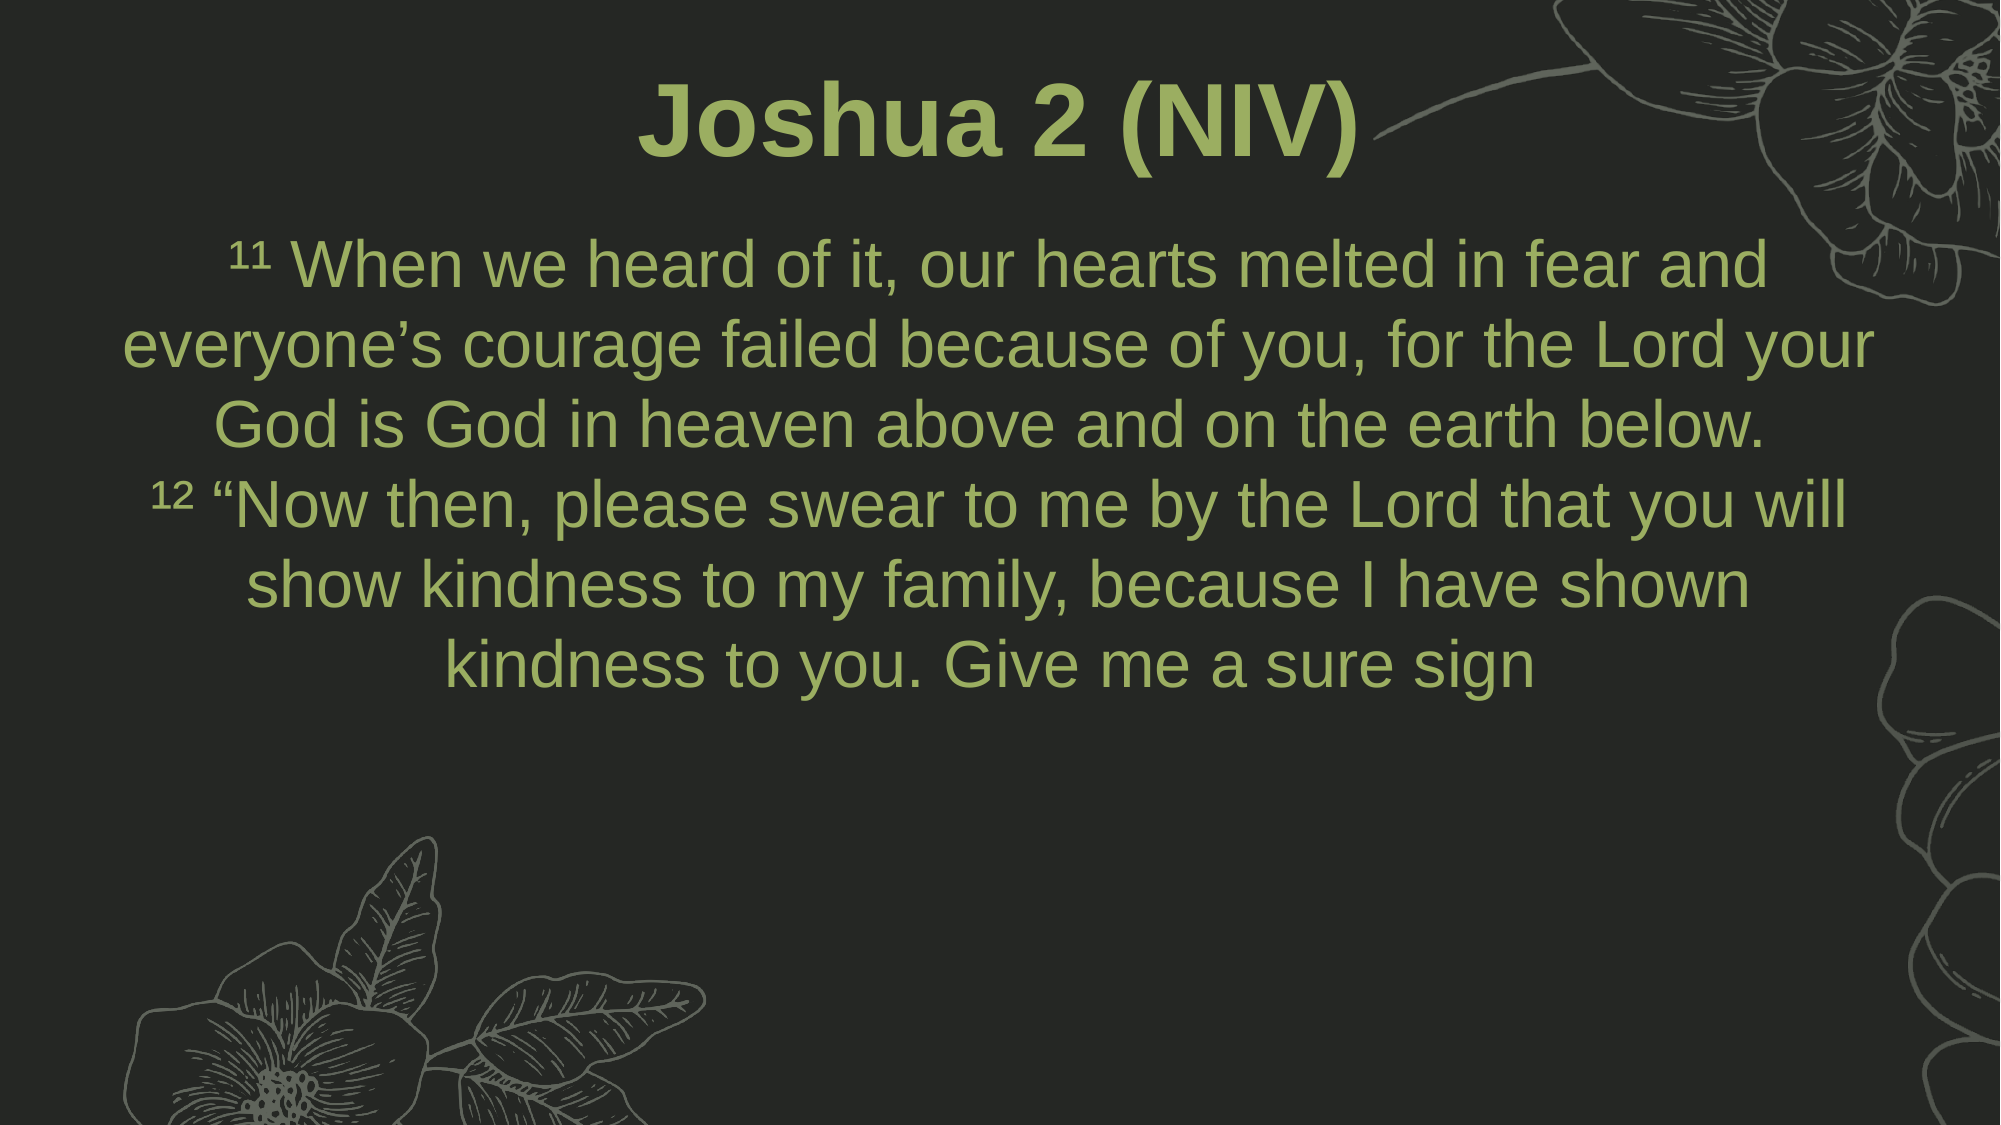

Joshua 2 (NIV)
¹¹ When we heard of it, our hearts melted in fear and everyone’s courage failed because of you, for the Lord your God is God in heaven above and on the earth below.
¹² “Now then, please swear to me by the Lord that you will show kindness to my family, because I have shown kindness to you. Give me a sure sign